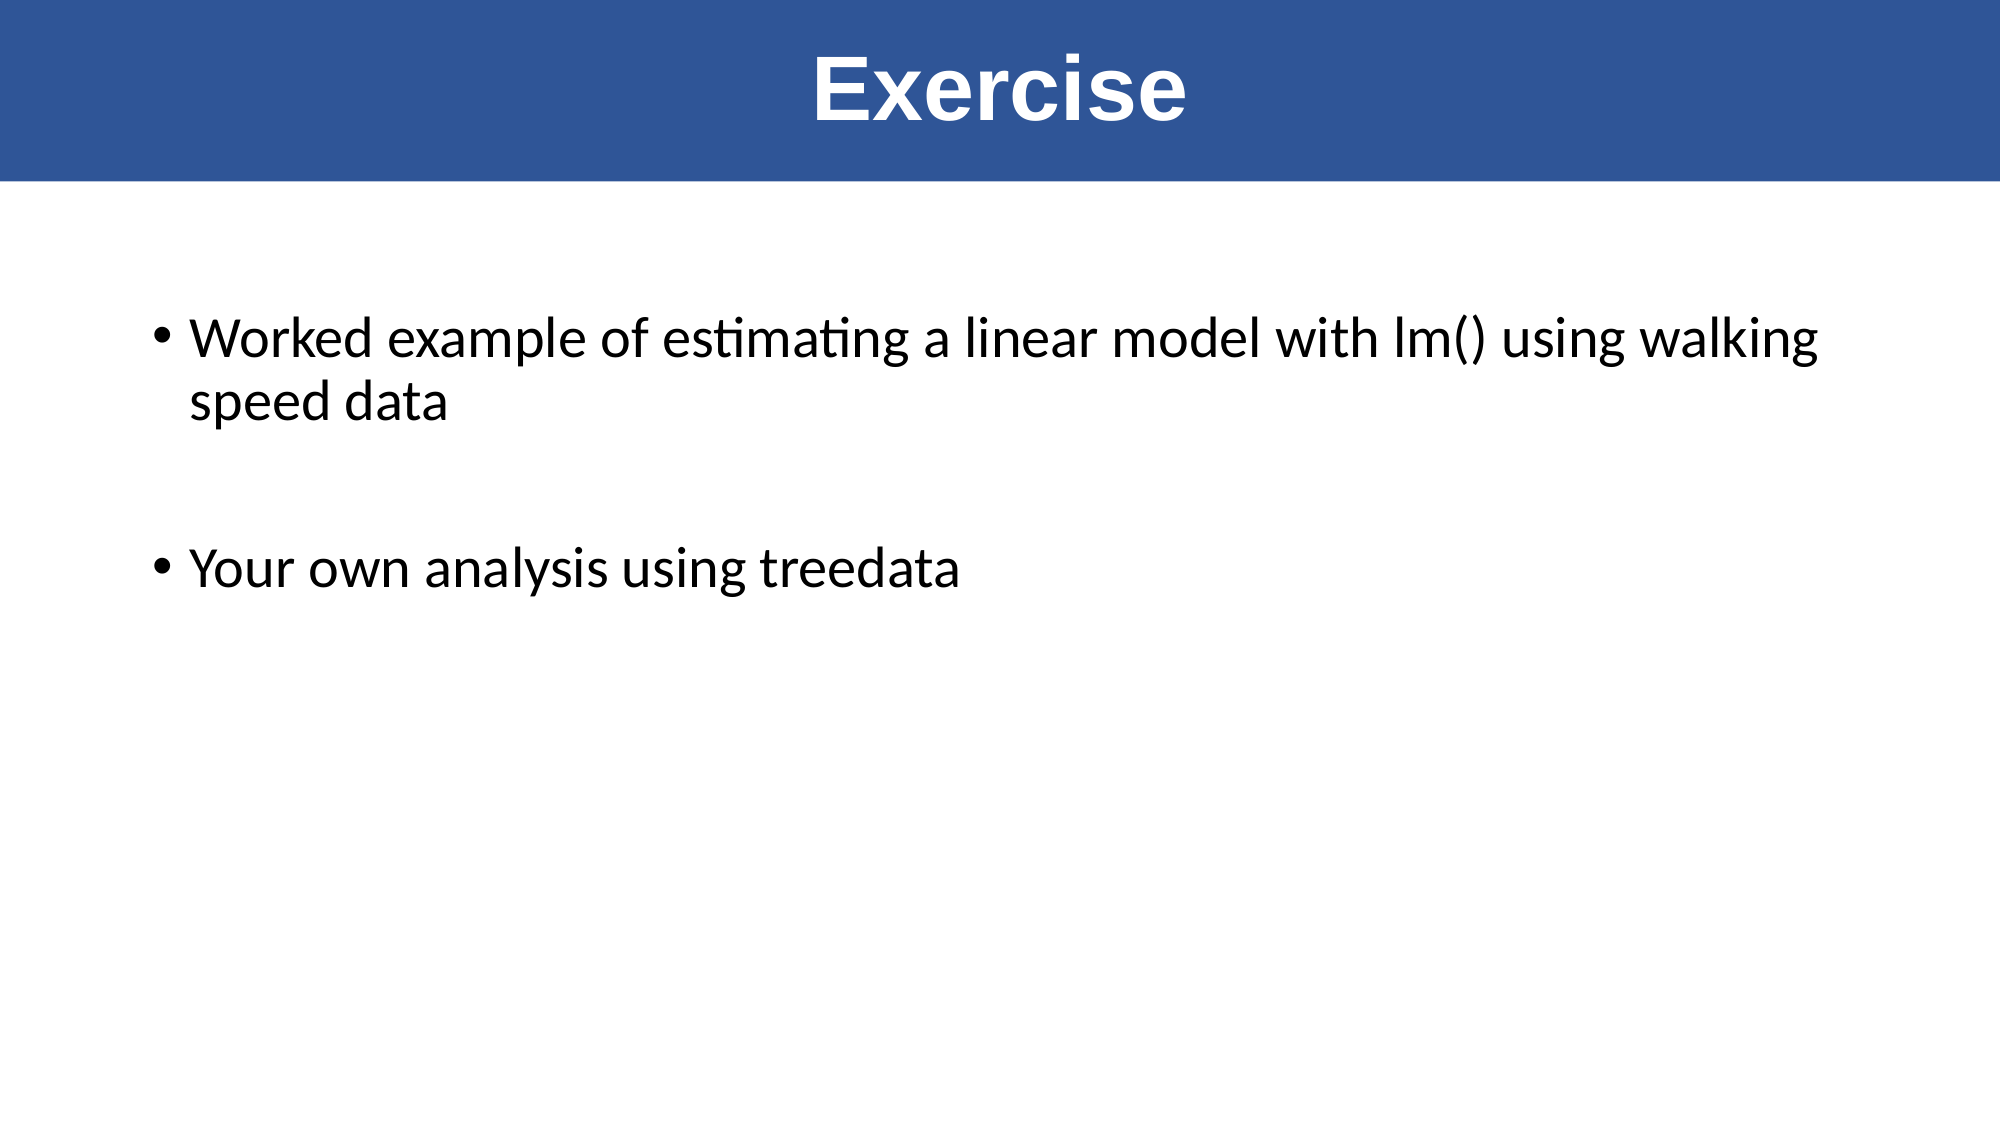

# Exercise
Worked example of estimating a linear model with lm() using walking speed data

Your own analysis using treedata